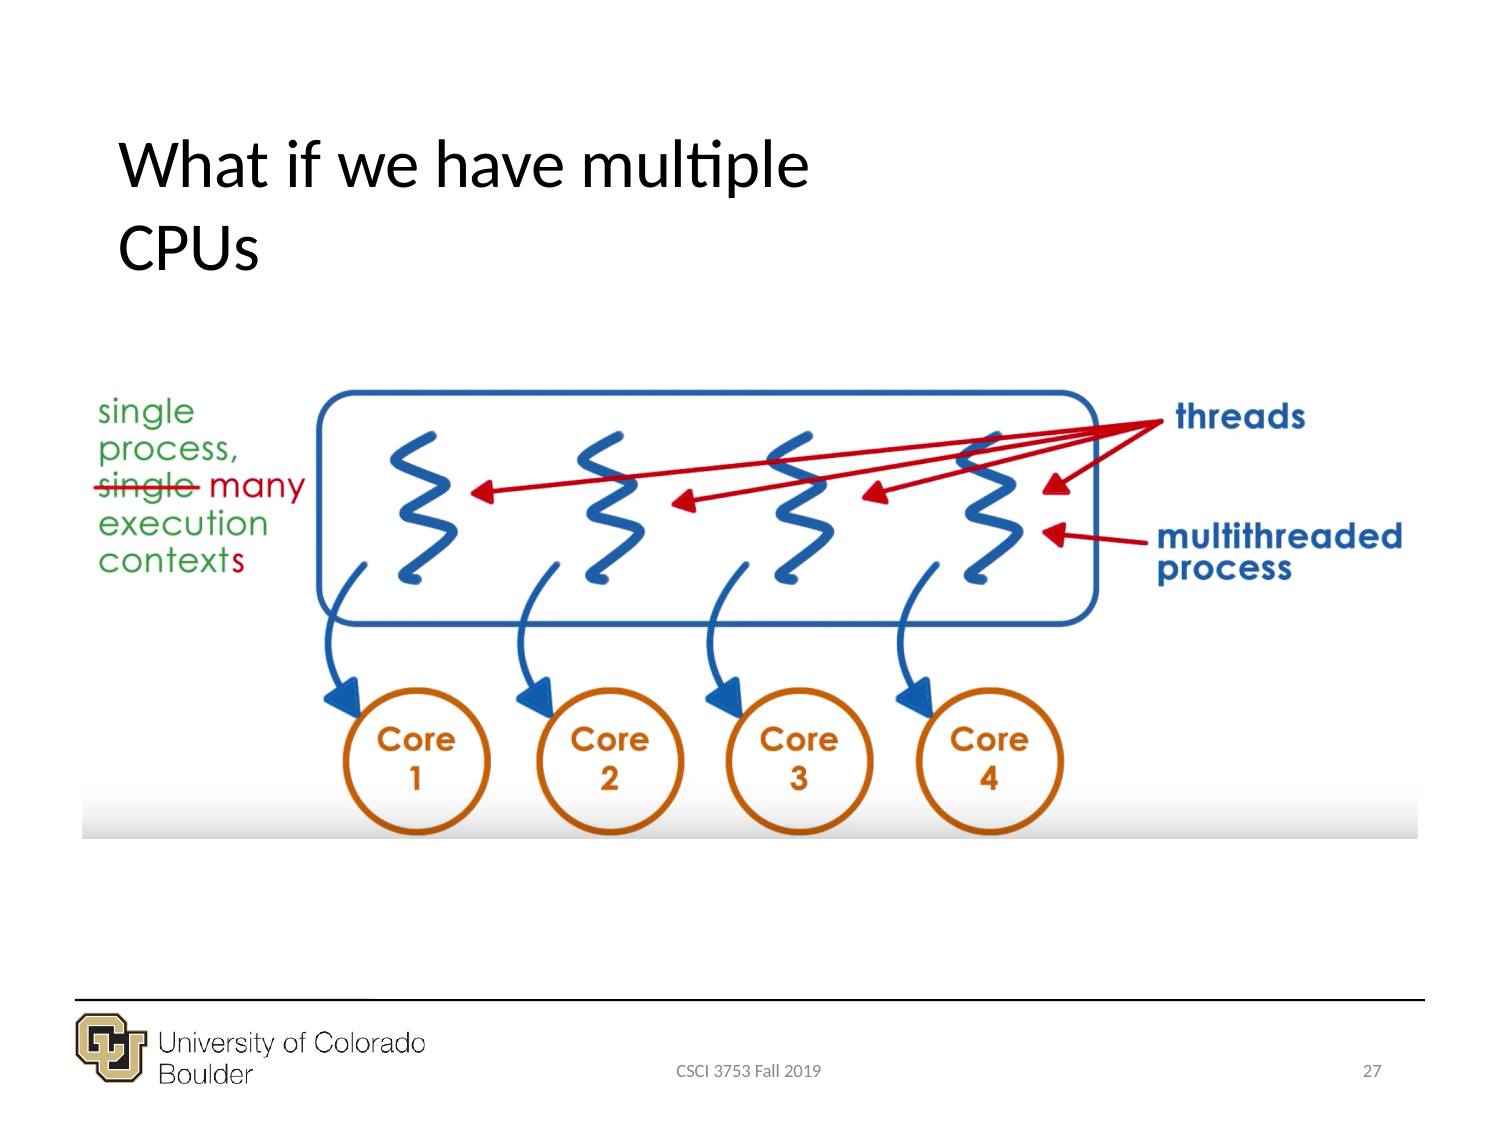

# What if we have multiple CPUs

CSCI 3753 Fall 2019
27